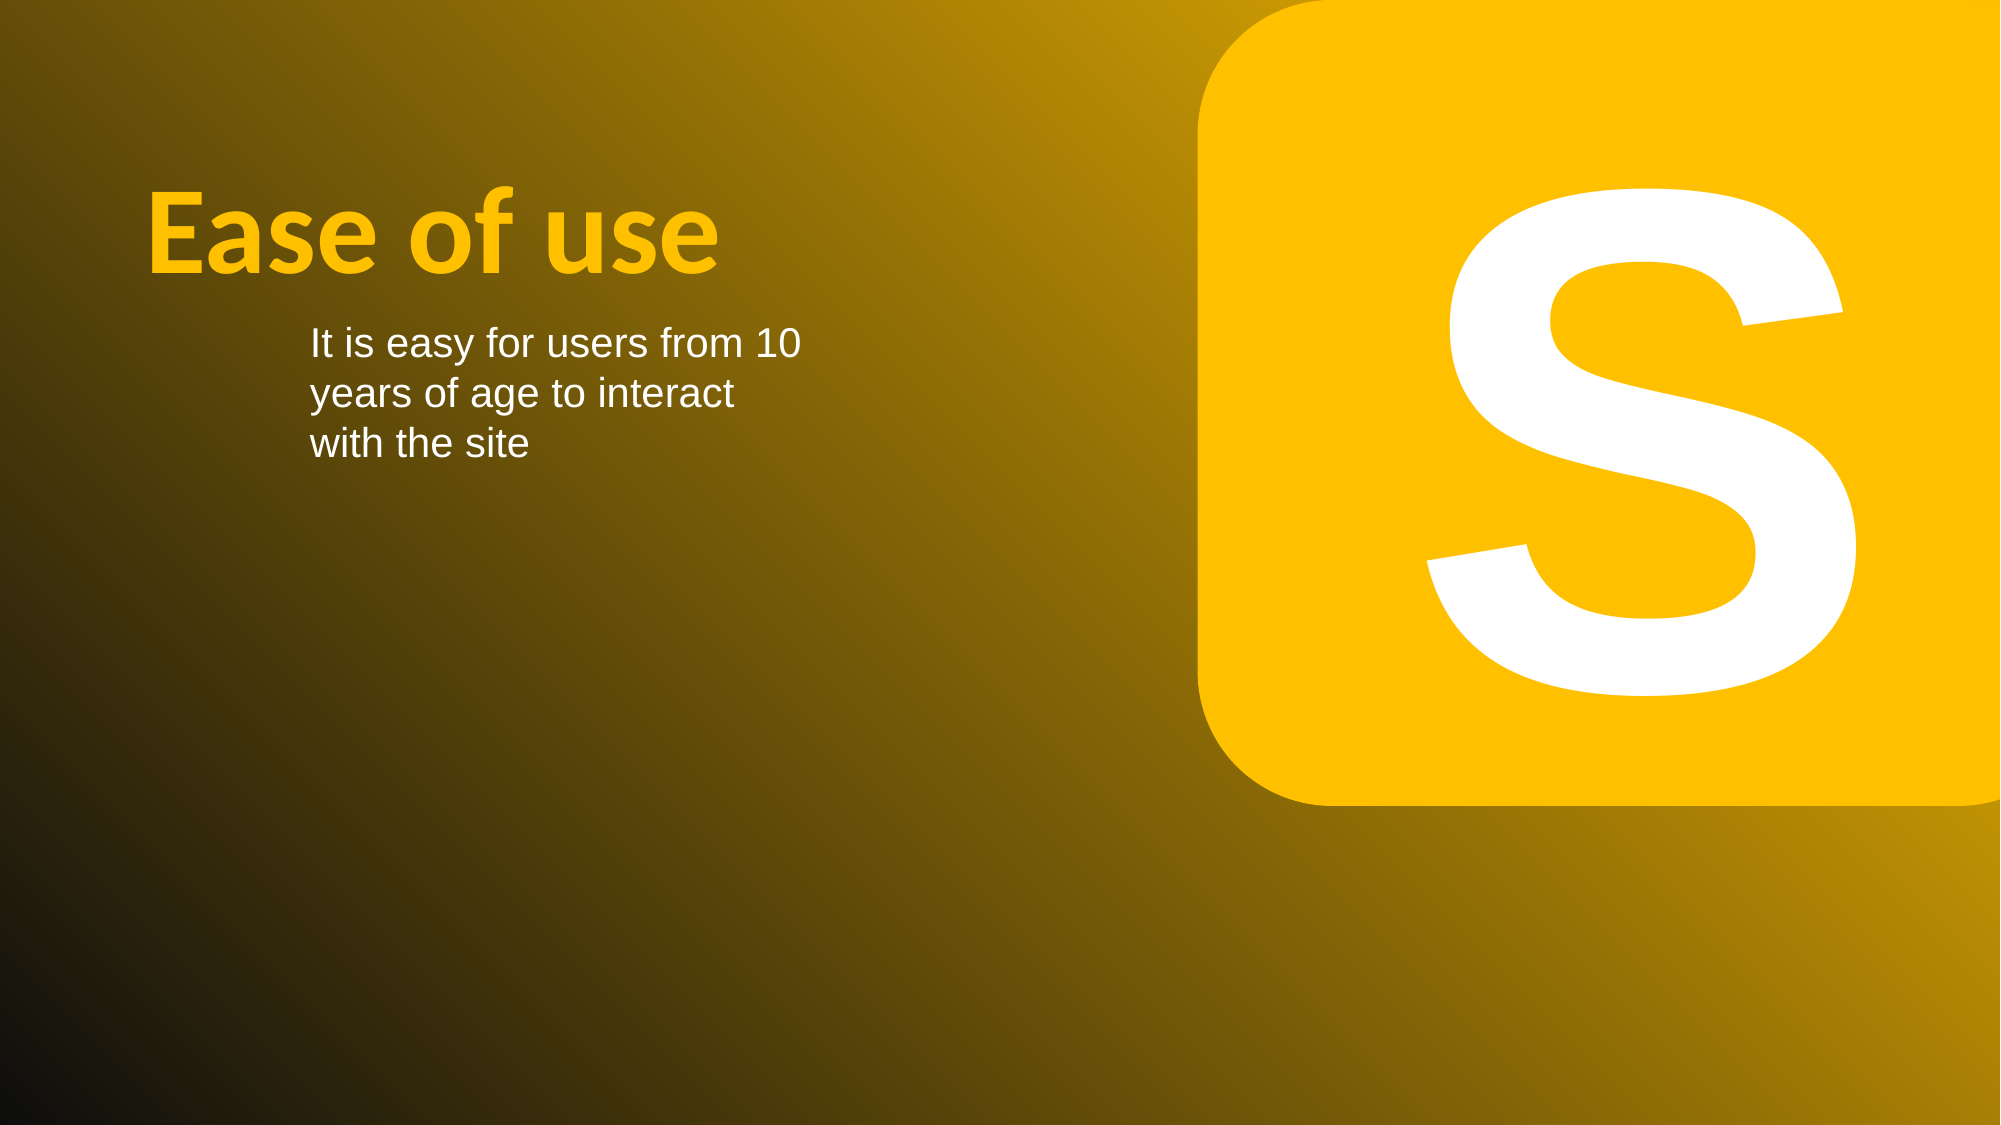

S
Ease of use
It is easy for users from 10 years of age to interact with the site